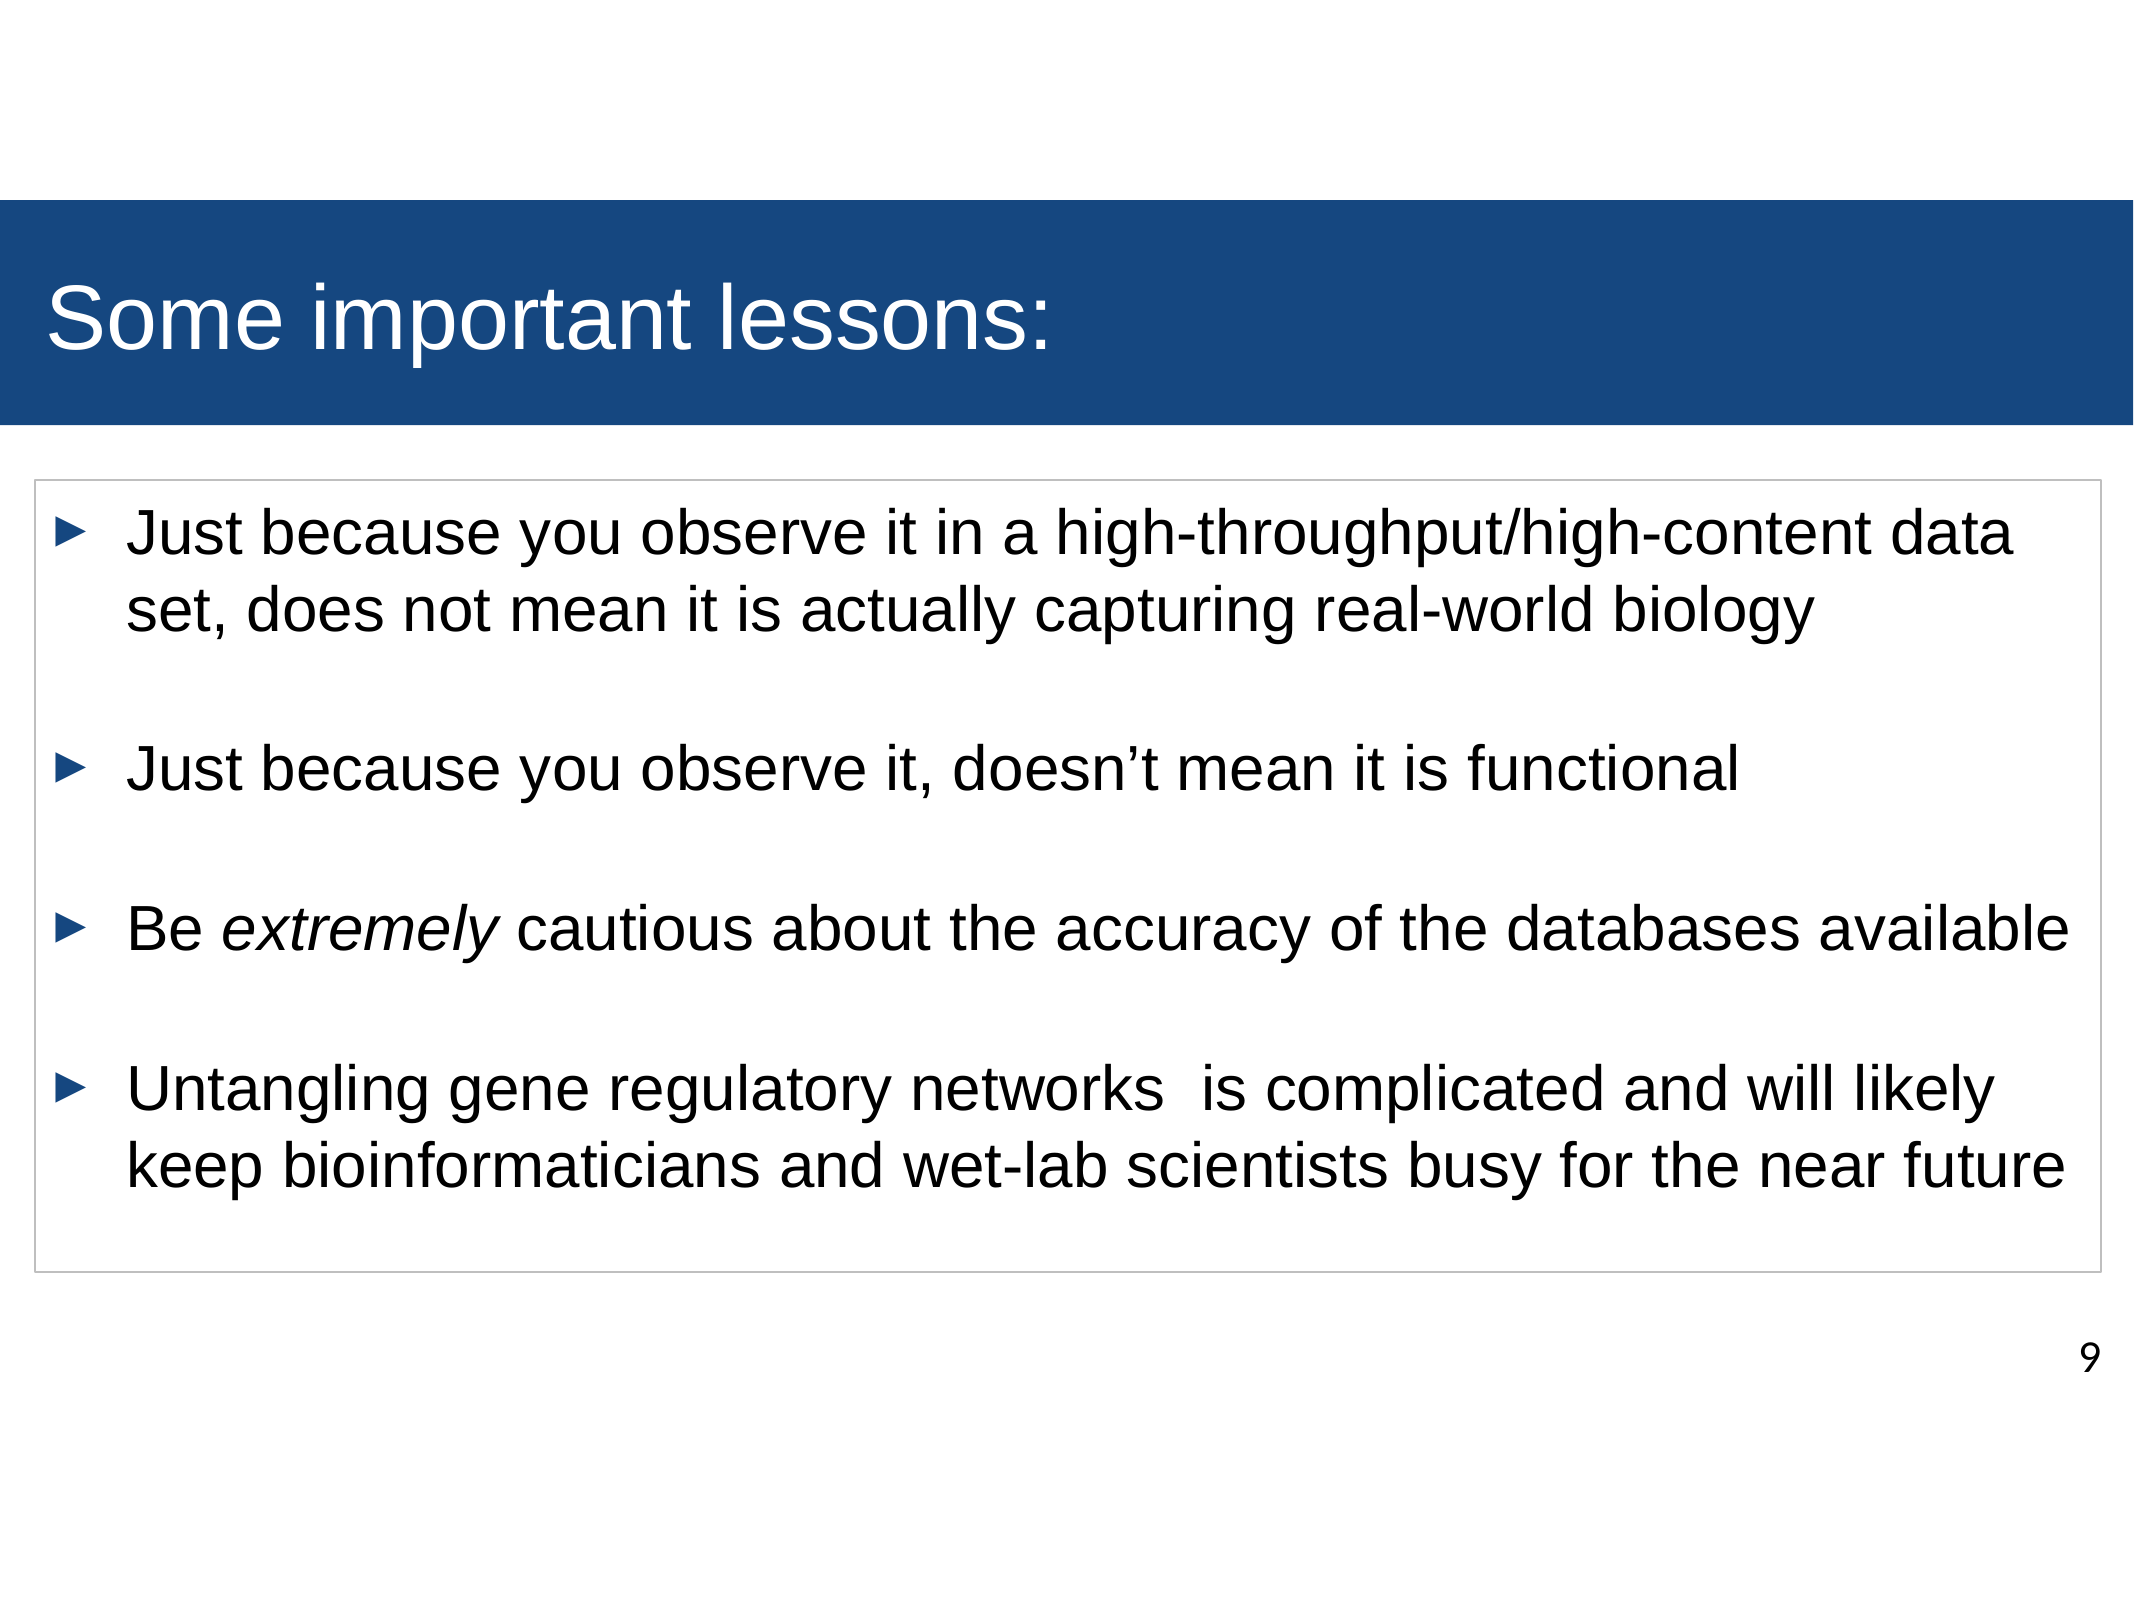

# Some important lessons:
Just because you observe it in a high-throughput/high-content data set, does not mean it is actually capturing real-world biology
Just because you observe it, doesn’t mean it is functional
Be extremely cautious about the accuracy of the databases available
Untangling gene regulatory networks  is complicated and will likely keep bioinformaticians and wet-lab scientists busy for the near future
9